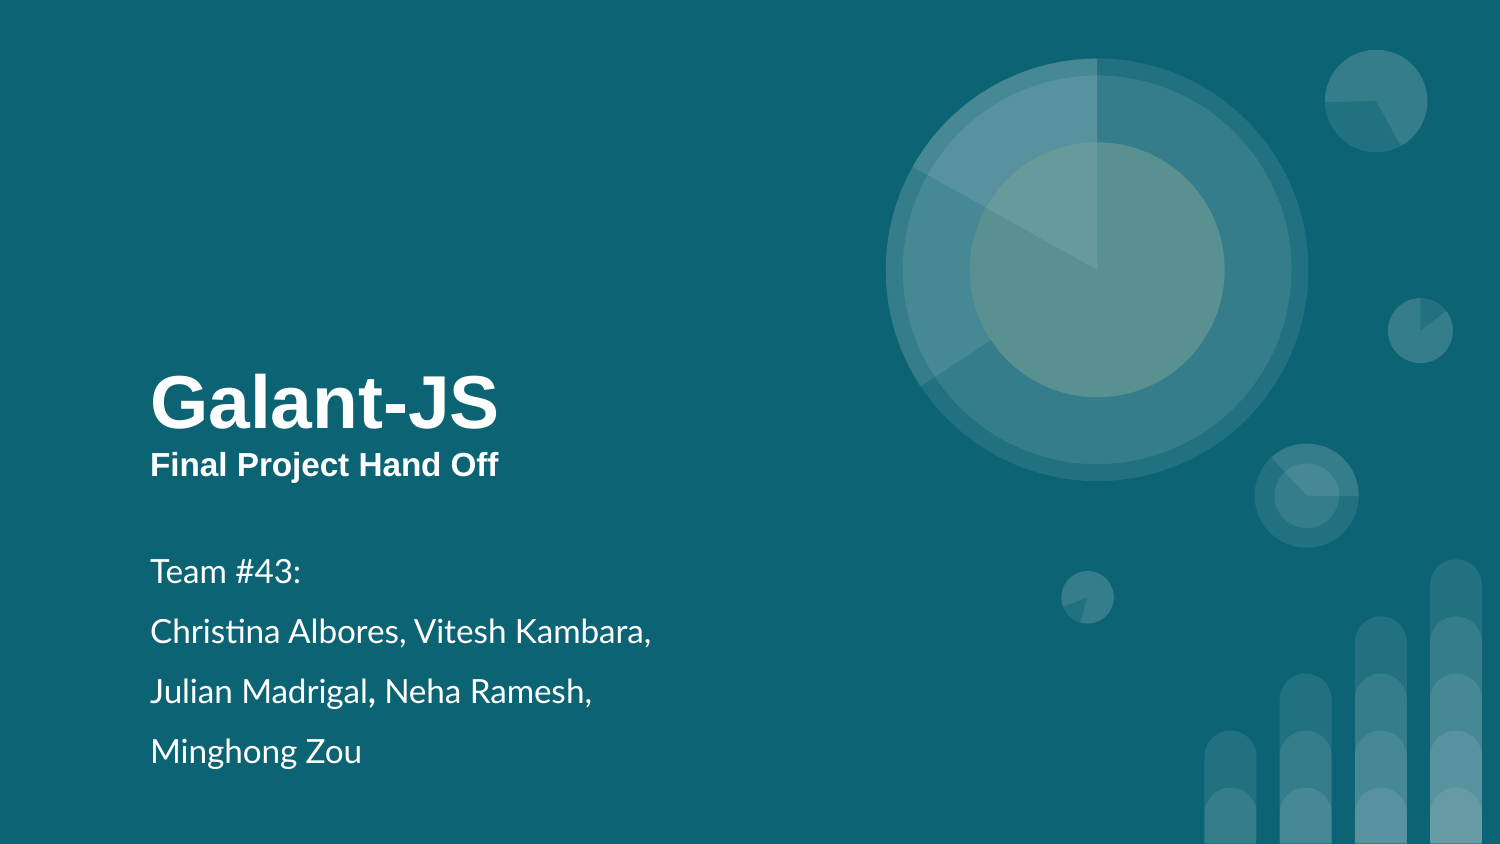

# Galant-JS
Final Project Hand Off
Team #43:
Christina Albores, Vitesh Kambara, Julian Madrigal, Neha Ramesh, Minghong Zou